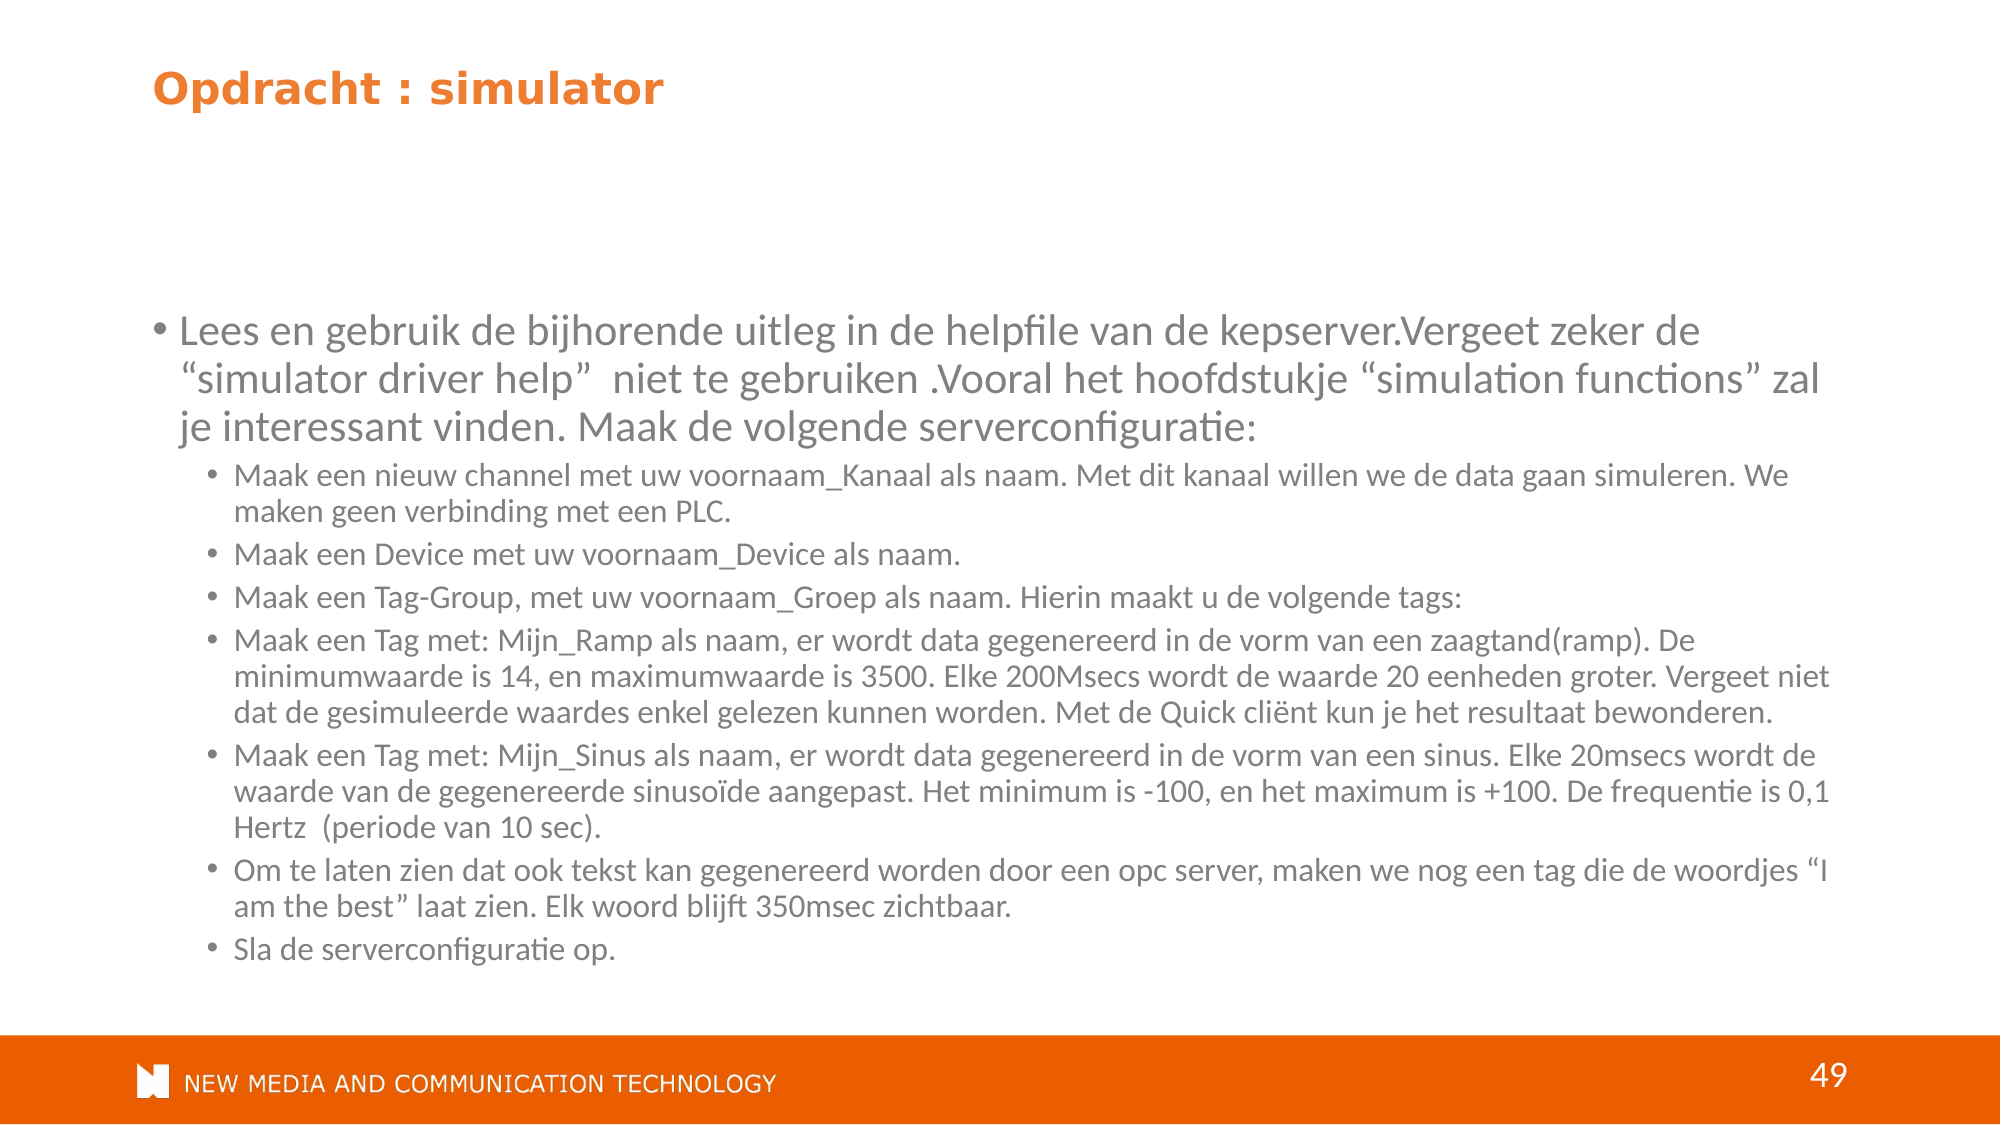

# Opdracht : simulator
Lees en gebruik de bijhorende uitleg in de helpfile van de kepserver.Vergeet zeker de “simulator driver help”  niet te gebruiken .Vooral het hoofdstukje “simulation functions” zal je interessant vinden. Maak de volgende serverconfiguratie:
Maak een nieuw channel met uw voornaam_Kanaal als naam. Met dit kanaal willen we de data gaan simuleren. We maken geen verbinding met een PLC.
Maak een Device met uw voornaam_Device als naam.
Maak een Tag-Group, met uw voornaam_Groep als naam. Hierin maakt u de volgende tags:
Maak een Tag met: Mijn_Ramp als naam, er wordt data gegenereerd in de vorm van een zaagtand(ramp). De minimumwaarde is 14, en maximumwaarde is 3500. Elke 200Msecs wordt de waarde 20 eenheden groter. Vergeet niet dat de gesimuleerde waardes enkel gelezen kunnen worden. Met de Quick cliënt kun je het resultaat bewonderen.
Maak een Tag met: Mijn_Sinus als naam, er wordt data gegenereerd in de vorm van een sinus. Elke 20msecs wordt de waarde van de gegenereerde sinusoïde aangepast. Het minimum is -100, en het maximum is +100. De frequentie is 0,1 Hertz  (periode van 10 sec).
Om te laten zien dat ook tekst kan gegenereerd worden door een opc server, maken we nog een tag die de woordjes “I am the best” laat zien. Elk woord blijft 350msec zichtbaar.
Sla de serverconfiguratie op.

49